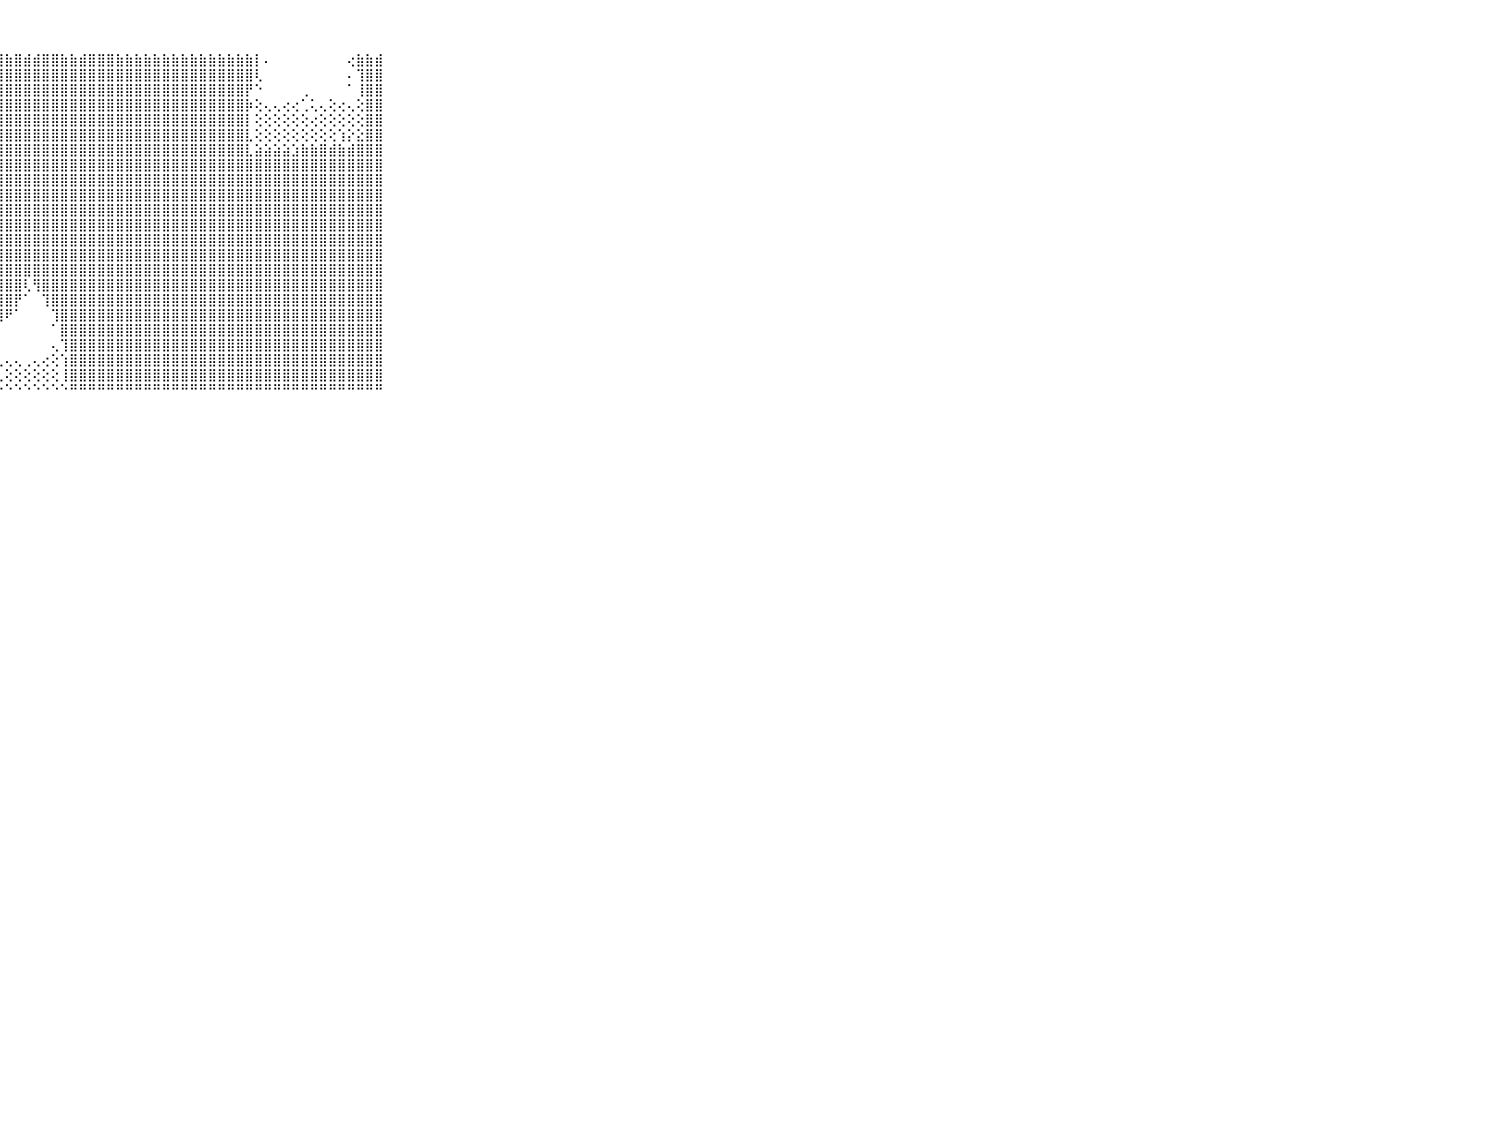

⠀⠀⠀⠀⠀⠀⠀⠀⠀⠀⠀⣷⣷⣷⣷⣾⣷⣿⣿⣿⣷⣿⣿⣷⣿⣿⣾⣿⣷⣿⣾⣾⣿⣿⣷⣷⣾⣿⣿⣿⣷⣷⣷⣷⣷⣷⣷⣷⣷⣷⣷⣷⣷⣷⣷⡇⠄⠀⠀⠀⠀⠀⠀⠀⠀⢔⣷⣷⣾⠀⠀⠀⠀⠀⠀⠀⠀⠀⠀⠀⠀
⠀⠀⠀⠀⠀⠀⠀⠀⠀⠀⠀⢿⣿⣿⣿⣿⣿⣿⣿⣿⣿⣿⣿⣿⣿⣿⣿⣿⣿⣿⣿⣿⣿⣿⣿⣿⣿⣿⣿⣿⣿⣿⣿⣿⣿⣿⣿⣿⣿⣿⣿⣿⣿⣿⣿⢇⠀⠀⠀⠀⠀⠀⠀⠀⠀⠄⢹⣿⣿⠀⠀⠀⠀⠀⠀⠀⠀⠀⠀⠀⠀
⠀⠀⠀⠀⠀⠀⠀⠀⠀⠀⠀⣷⣿⣿⣿⢟⠟⢟⢝⢙⢟⢻⠿⢿⢿⣿⣿⣿⣿⣿⣿⣿⣿⣿⣿⣿⣿⣿⣿⣿⣿⣿⣿⣿⣿⣿⣿⣿⣿⣿⣿⣿⣿⣿⡟⠑⠀⠀⠀⠀⢀⠀⠀⠀⠀⠁⢸⣿⣿⠀⠀⠀⠀⠀⠀⠀⠀⠀⠀⠀⠀
⠀⠀⠀⠀⠀⠀⠀⠀⠀⠀⠀⣿⢿⢟⠕⢄⣔⢕⢕⢕⢇⣰⣔⣵⣿⣿⣽⣿⣿⣿⣿⣿⣿⣿⣿⣿⣿⣿⣿⣿⣿⣿⣿⣿⣿⣿⣿⣿⣿⣿⣿⣿⣿⣿⡷⢕⢄⢄⢔⢔⢁⢅⢄⢕⢔⢄⢕⣿⣿⠀⠀⠀⠀⠀⠀⠀⠀⠀⠀⠀⠀
⠀⠀⠀⠀⠀⠀⠀⠀⠀⠀⠀⢟⠀⠑⢀⢱⢝⢕⣸⣷⢞⠏⠜⢝⢹⣿⣿⣿⣿⣿⣿⣿⣿⣿⣿⣿⣿⣿⣿⣿⣿⣿⣿⣿⣿⣿⣿⣿⣿⣿⣿⣿⣿⣿⡇⢕⢕⢕⢕⢕⢕⢔⢕⢕⢕⢕⢕⣿⣿⠀⠀⠀⠀⠀⠀⠀⠀⠀⠀⠀⠀
⠀⠀⠀⠀⠀⠀⠀⠀⠀⠀⠀⢕⠀⢄⢅⡕⢷⠝⠁⠁⢀⢔⢔⢱⣸⣿⣿⣿⣿⣿⣿⣿⣿⣿⣿⣿⣿⣿⣿⣿⣿⣿⣿⣿⣿⣿⣿⣿⣿⣿⣿⣿⣿⣿⣇⢕⢕⢕⢕⢕⢕⢕⢕⢕⢱⡕⣕⣿⣿⠀⠀⠀⠀⠀⠀⠀⠀⠀⠀⠀⠀
⠀⠀⠀⠀⠀⠀⠀⠀⠀⠀⠀⢕⢕⢱⢕⢁⢄⢄⢀⢄⢕⢼⣻⣿⣿⣿⣿⣿⣿⣿⣿⣿⣿⣿⣿⣿⣿⣿⣿⣿⣿⣿⣿⣿⣿⣿⣿⣿⣿⣿⣿⣿⣿⣿⣇⣵⣵⣵⣵⣱⣷⣷⣿⣾⣷⣾⣿⣿⣿⠀⠀⠀⠀⠀⠀⠀⠀⠀⠀⠀⠀
⠀⠀⠀⠀⠀⠀⠀⠀⠀⠀⠀⢕⢱⢷⣵⣵⣷⣷⣿⣿⣾⣾⣿⣿⣿⣿⣿⣿⣿⣿⣿⣿⣿⣿⣿⣿⣿⣿⣿⣿⣿⣿⣿⣿⣿⣿⣿⣿⣿⣿⣿⣿⣿⣿⣿⣿⣿⣿⣿⣿⣿⣿⣿⣿⣿⣿⣿⣿⣿⠀⠀⠀⠀⠀⠀⠀⠀⠀⠀⠀⠀
⠀⠀⠀⠀⠀⠀⠀⠀⠀⠀⠀⢕⢕⢸⣿⣿⣿⣿⣿⣿⣿⣿⣿⣿⣿⣿⣿⣿⣿⣿⣿⣿⣿⣿⣿⣿⣿⣿⣿⣿⣿⣿⣿⣿⣿⣿⣿⣿⣿⣿⣿⣿⣿⣿⣿⣿⣿⣿⣿⣿⣿⣿⣿⣿⣿⣿⣿⣿⣿⠀⠀⠀⠀⠀⠀⠀⠀⠀⠀⠀⠀
⠀⠀⠀⠀⠀⠀⠀⠀⠀⠀⠀⣕⢑⢸⣿⣿⣿⣿⣿⣿⣿⣿⣿⣿⣿⣿⣿⣿⣿⣿⣿⣿⣿⣿⣿⣿⣿⣿⣿⣿⣿⣿⣿⣿⣿⣿⣿⣿⣿⣿⣿⣿⣿⣿⣿⣿⣿⣿⣿⣿⣿⣿⣿⣿⣿⣿⣿⣿⣿⠀⠀⠀⠀⠀⠀⠀⠀⠀⠀⠀⠀
⠀⠀⠀⠀⠀⠀⠀⠀⠀⠀⠀⣿⣇⢕⣿⣿⣿⣿⣿⣿⣿⣿⣿⣿⢟⡏⢻⣿⣿⣿⣿⣿⣿⣿⣿⣿⣿⣿⣿⣿⣿⣿⣿⣿⣿⣿⣿⣿⣿⣿⣿⣿⣿⣿⣿⣿⣿⣿⣿⣿⣿⣿⣿⣿⣿⣿⣿⣿⣿⠀⠀⠀⠀⠀⠀⠀⠀⠀⠀⠀⠀
⠀⠀⠀⠀⠀⠀⠀⠀⠀⠀⠀⣿⣿⣧⢹⣿⣿⣟⣯⣵⣽⣿⣿⣿⣿⣿⣿⣿⣿⣿⣿⣿⣿⣿⣿⣿⣿⣿⣿⣿⣿⣿⣿⣿⣿⣿⣿⣿⣿⣿⣿⣿⣿⣿⣿⣿⣿⣿⣿⣿⣿⣿⣿⣿⣿⣿⣿⣿⣿⠀⠀⠀⠀⠀⠀⠀⠀⠀⠀⠀⠀
⠀⠀⠀⠀⠀⠀⠀⠀⠀⠀⠀⣿⣿⣾⣿⣿⣿⣿⣿⣿⣿⣿⣿⣿⣿⣿⣿⣿⣿⣿⣿⣿⣿⣿⣿⣿⣿⣿⣿⣿⣿⣿⣿⣿⣿⣿⣿⣿⣿⣿⣿⣿⣿⣿⣿⣿⣿⣿⣿⣿⣿⣿⣿⣿⣿⣿⣿⣿⣿⠀⠀⠀⠀⠀⠀⠀⠀⠀⠀⠀⠀
⠀⠀⠀⠀⠀⠀⠀⠀⠀⠀⠀⣿⣿⣿⣿⣿⣿⣿⣿⣿⣿⣿⣿⣿⡿⣻⣿⣿⣿⣿⣿⣿⣿⣿⣿⣿⣿⣿⣿⣿⣿⣿⣿⣿⣿⣿⣿⣿⣿⣿⣿⣿⣿⣿⣿⣿⣿⣿⣿⣿⣿⣿⣿⣿⣿⣿⣿⣿⣿⠀⠀⠀⠀⠀⠀⠀⠀⠀⠀⠀⠀
⠀⠀⠀⠀⠀⠀⠀⠀⠀⠀⠀⣿⣿⣿⣿⣿⣿⣿⣿⣿⣿⣿⣿⣷⣷⣿⡿⣿⣿⣿⣿⣿⣿⣿⣿⣿⣿⣿⣿⣿⣿⣿⣿⣿⣿⣿⣿⣿⣿⣿⣿⣿⣿⣿⣿⣿⣿⣿⣿⣿⣿⣿⣿⣿⣿⣿⣿⣿⣿⠀⠀⠀⠀⠀⠀⠀⠀⠀⠀⠀⠀
⠀⠀⠀⠀⠀⠀⠀⠀⠀⠀⠀⣿⣿⣿⣿⣿⣿⣿⣿⣿⣿⣯⣽⣽⣽⣵⣾⣿⣿⣿⢇⢻⣿⣿⣿⣿⣿⣿⣿⣿⣿⣿⣿⣿⣿⣿⣿⣿⣿⣿⣿⣿⣿⣿⣿⣿⣿⣿⣿⣿⣿⣿⣿⣿⣿⣿⣿⣿⣿⠀⠀⠀⠀⠀⠀⠀⠀⠀⠀⠀⠀
⠀⠀⠀⠀⠀⠀⠀⠀⠀⠀⠀⣿⣿⣿⣿⣿⣿⣯⢹⣿⣿⣿⣿⣿⣿⣿⣿⣿⣿⡟⠁⠀⢹⣿⣿⣿⣿⣿⣿⣿⣿⣿⣿⣿⣿⣿⣿⣿⣿⣿⣿⣿⣿⣿⣿⣿⣿⣿⣿⣿⣿⣿⣿⣿⣿⣿⣿⣿⣿⠀⠀⠀⠀⠀⠀⠀⠀⠀⠀⠀⠀
⠀⠀⠀⠀⠀⠀⠀⠀⠀⠀⠀⣿⣿⣿⣿⣿⣿⣷⢜⢻⣿⣿⣿⣿⣿⣿⣿⢿⠟⠁⠀⠀⠀⢹⣿⣿⣿⣿⣿⣿⣿⣿⣿⣿⣿⣿⣿⣿⣿⣿⣿⣿⣿⣿⣿⣿⣿⣿⣿⣿⣿⣿⣿⣿⣿⣿⣿⣿⣿⠀⠀⠀⠀⠀⠀⠀⠀⠀⠀⠀⠀
⠀⠀⠀⠀⠀⠀⠀⠀⠀⠀⠀⣿⣿⣿⣿⣿⣿⣿⣷⡕⠑⠙⢁⠉⠉⠉⠁⠁⠀⠀⠀⠀⠀⠁⣿⣿⣿⣿⣿⣿⣿⣿⣿⣿⣿⣿⣿⣿⣿⣿⣿⣿⣿⣿⣿⣿⣿⣿⣿⣿⣿⣿⣿⣿⣿⣿⣿⣿⣿⠀⠀⠀⠀⠀⠀⠀⠀⠀⠀⠀⠀
⠀⠀⠀⠀⠀⠀⠀⠀⠀⠀⠀⣿⣿⣿⣿⣿⣿⣿⣿⣷⡔⠀⢀⠀⢀⢀⠀⠀⠀⠀⠀⠀⠀⢄⢹⣿⣿⣿⣿⣿⣿⣿⣿⣿⣿⣿⣿⣿⣿⣿⣿⣿⣿⣿⣿⣿⣿⣿⣿⣿⣿⣿⣿⣿⣿⣿⣿⣿⣿⠀⠀⠀⠀⠀⠀⠀⠀⠀⠀⠀⠀
⠀⠀⠀⠀⠀⠀⠀⠀⠀⠀⠀⣿⣿⣿⣿⣿⣿⣿⣿⣿⡇⠀⢄⢅⢅⢅⢀⢄⢄⢄⢀⢄⢔⢕⢱⣿⣿⣿⣿⣿⣿⣿⣿⣿⣿⣿⣿⣿⣿⣿⣿⣿⣿⣿⣿⣿⣿⣿⣿⣿⣿⣿⣿⣿⣿⣿⣿⣿⣿⠀⠀⠀⠀⠀⠀⠀⠀⠀⠀⠀⠀
⠀⠀⠀⠀⠀⠀⠀⠀⠀⠀⠀⣿⣿⣿⣿⣿⣿⣿⣿⣿⣿⣷⣵⡕⢕⢕⢁⢅⢕⢕⢕⢕⢕⢕⢸⣿⣿⣿⣿⣿⣿⣿⣿⣿⣿⣿⣿⣿⣿⣿⣿⣿⣿⣿⣿⣿⣿⣿⣿⣿⣿⣿⣿⣿⣿⣿⣿⣿⣿⠀⠀⠀⠀⠀⠀⠀⠀⠀⠀⠀⠀
⠀⠀⠀⠀⠀⠀⠀⠀⠀⠀⠀⠛⠛⠛⠛⠛⠛⠛⠛⠛⠛⠛⠛⠛⠓⠑⠑⠑⠑⠑⠑⠑⠑⠑⠑⠛⠛⠛⠛⠛⠛⠛⠛⠛⠛⠛⠛⠛⠛⠛⠛⠛⠛⠛⠛⠛⠛⠛⠛⠛⠛⠛⠛⠛⠛⠛⠛⠛⠛⠀⠀⠀⠀⠀⠀⠀⠀⠀⠀⠀⠀